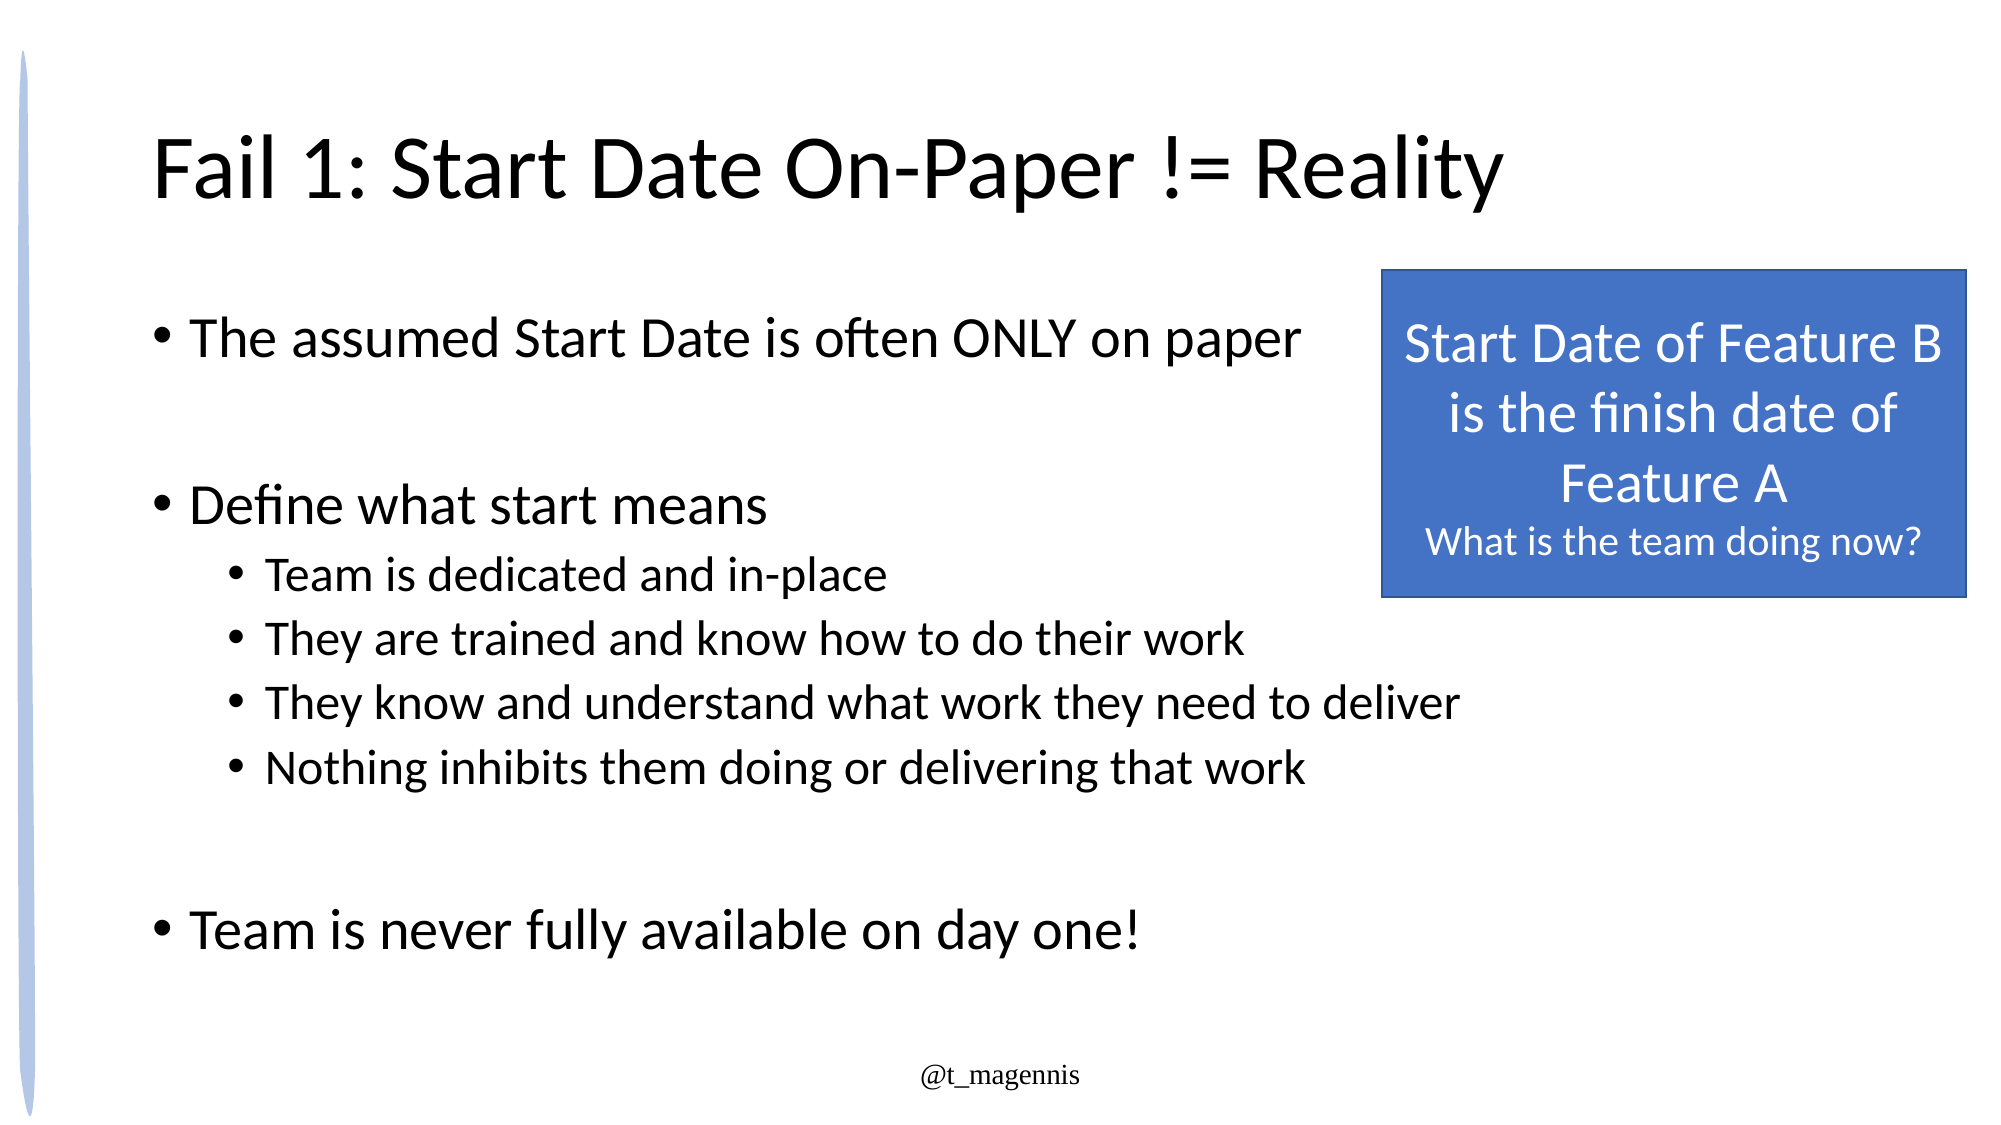

# Fail 1: Start Date On-Paper != Reality
Start Date of Feature B is the finish date of Feature A
What is the team doing now?
The assumed Start Date is often ONLY on paper

Define what start means
Team is dedicated and in-place
They are trained and know how to do their work
They know and understand what work they need to deliver
Nothing inhibits them doing or delivering that work

Team is never fully available on day one!
@t_magennis